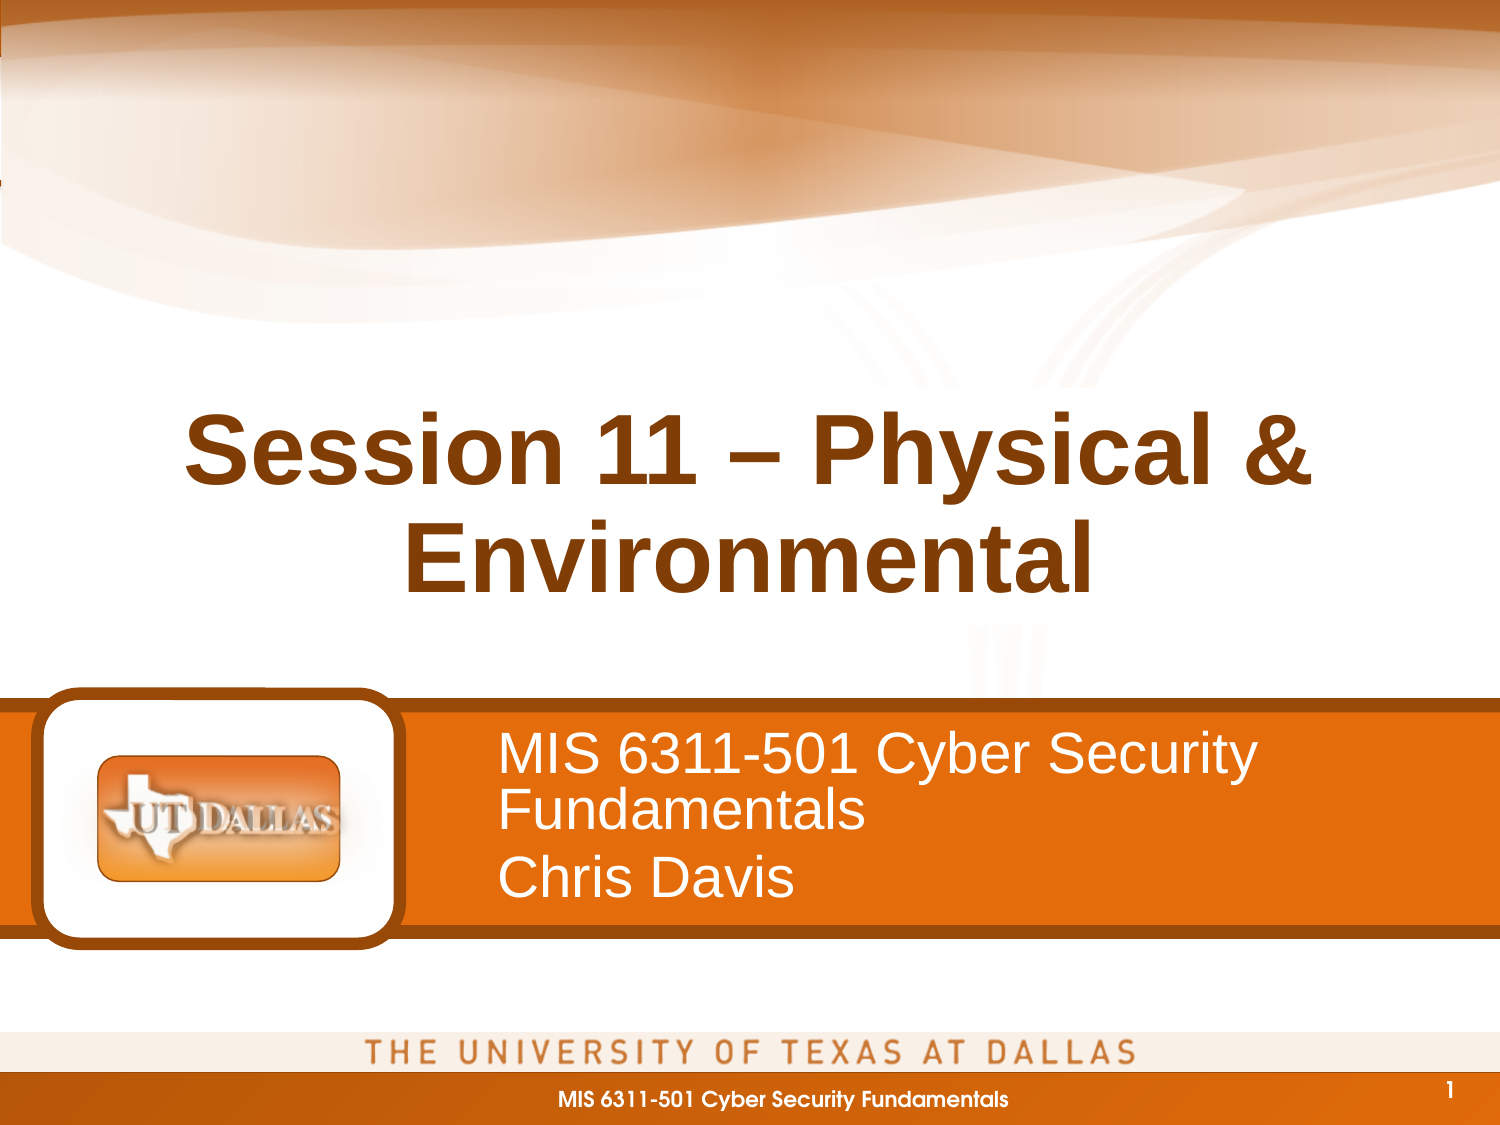

# Session 11 – Physical & Environmental
MIS 6311-501 Cyber Security Fundamentals
Chris Davis
1